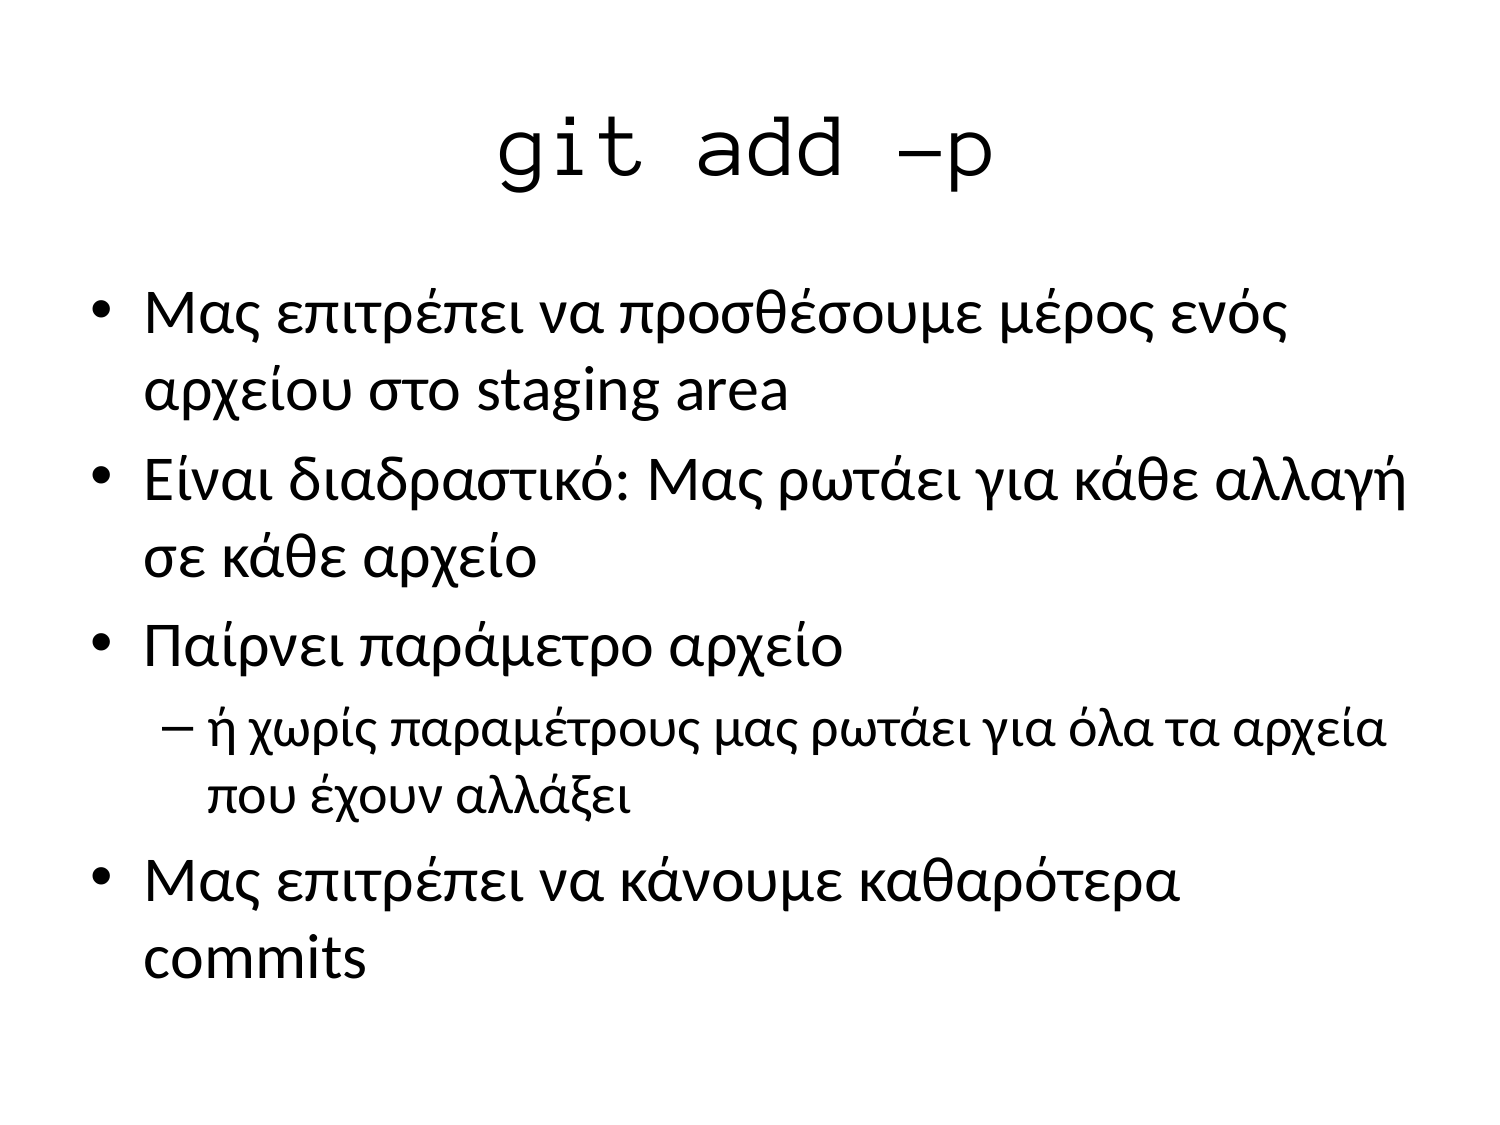

# git add -p
Μας επιτρέπει να προσθέσουμε μέρος ενός αρχείου στο staging area
Είναι διαδραστικό: Μας ρωτάει για κάθε αλλαγή σε κάθε αρχείο
Παίρνει παράμετρο αρχείο
ή χωρίς παραμέτρους μας ρωτάει για όλα τα αρχεία που έχουν αλλάξει
Μας επιτρέπει να κάνουμε καθαρότερα commits